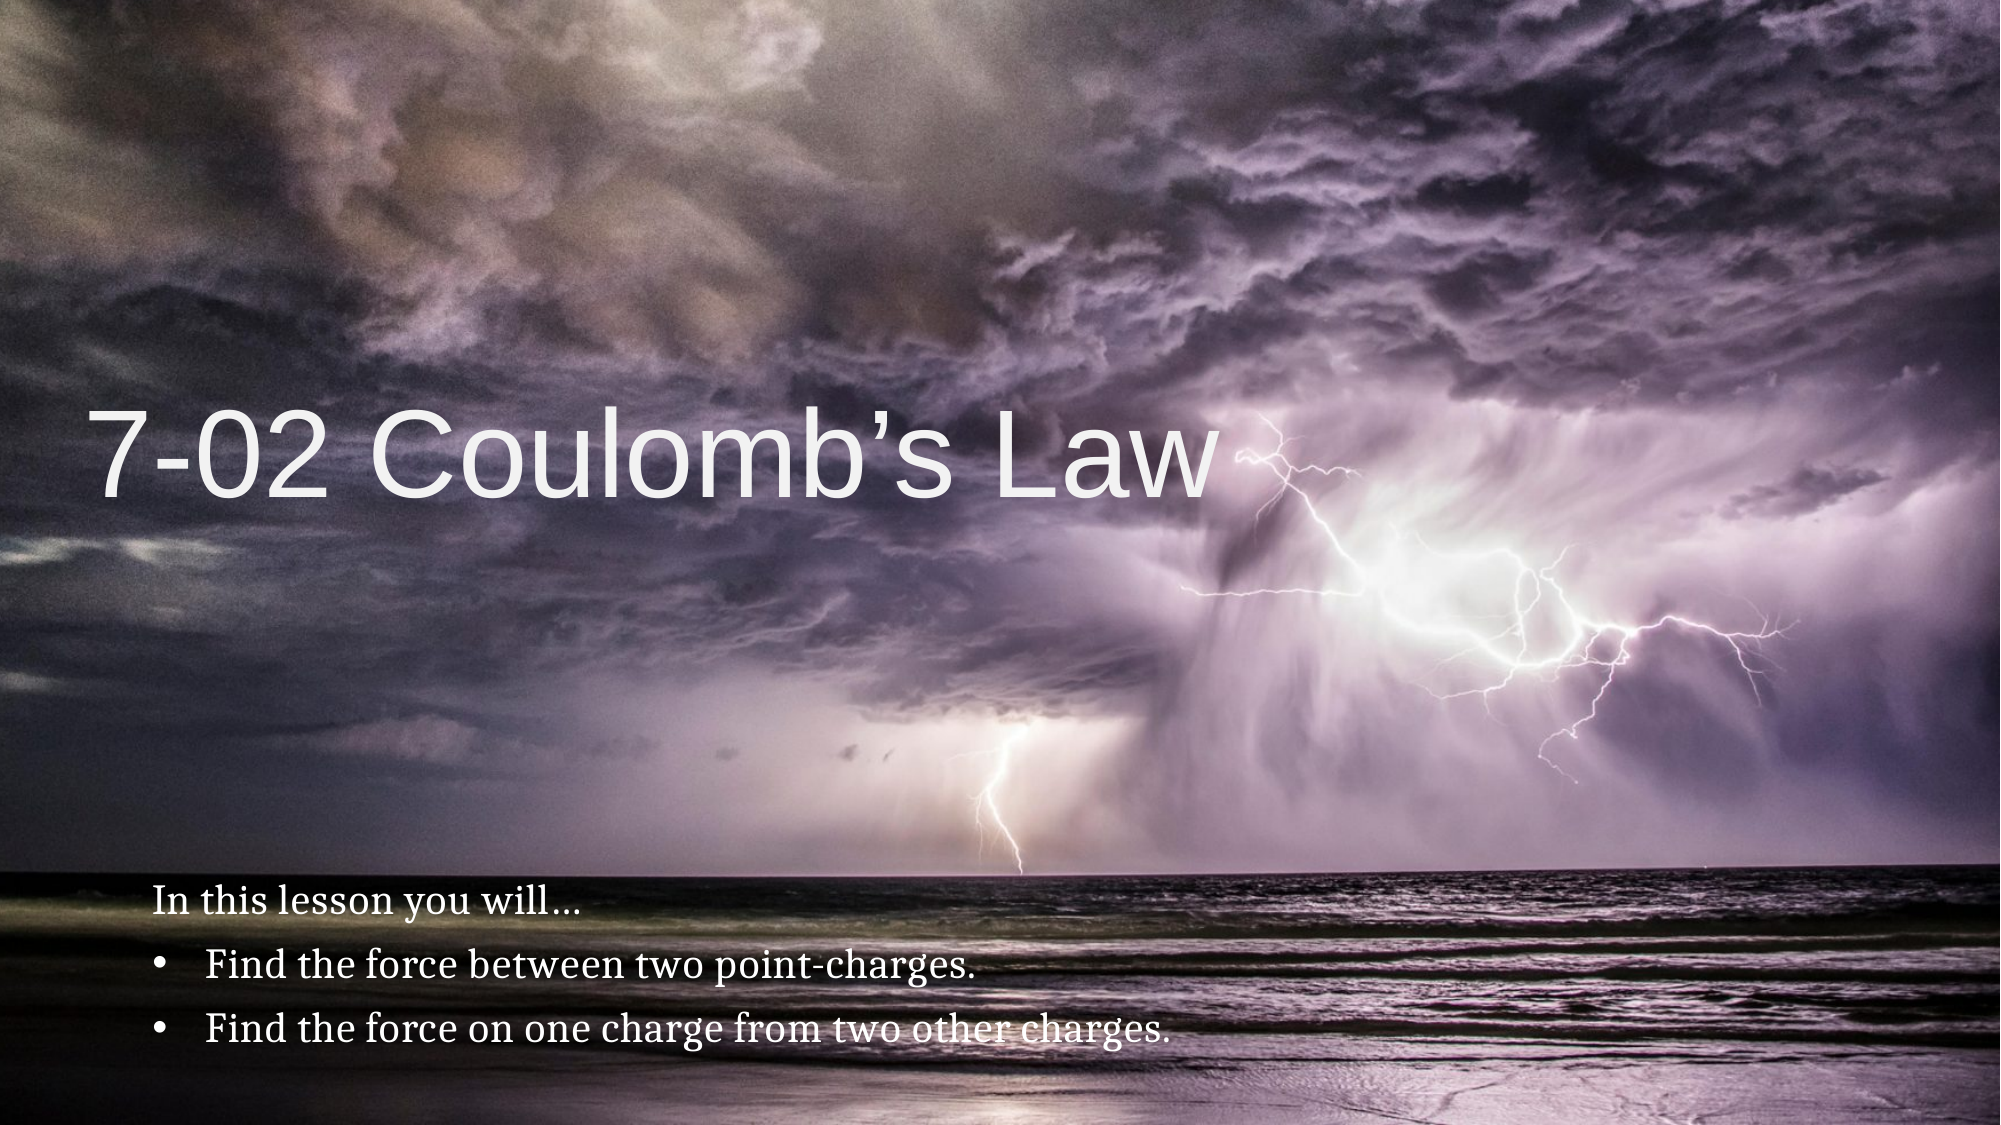

# 7-02 Coulomb’s Law
In this lesson you will…
Find the force between two point-charges.
Find the force on one charge from two other charges.